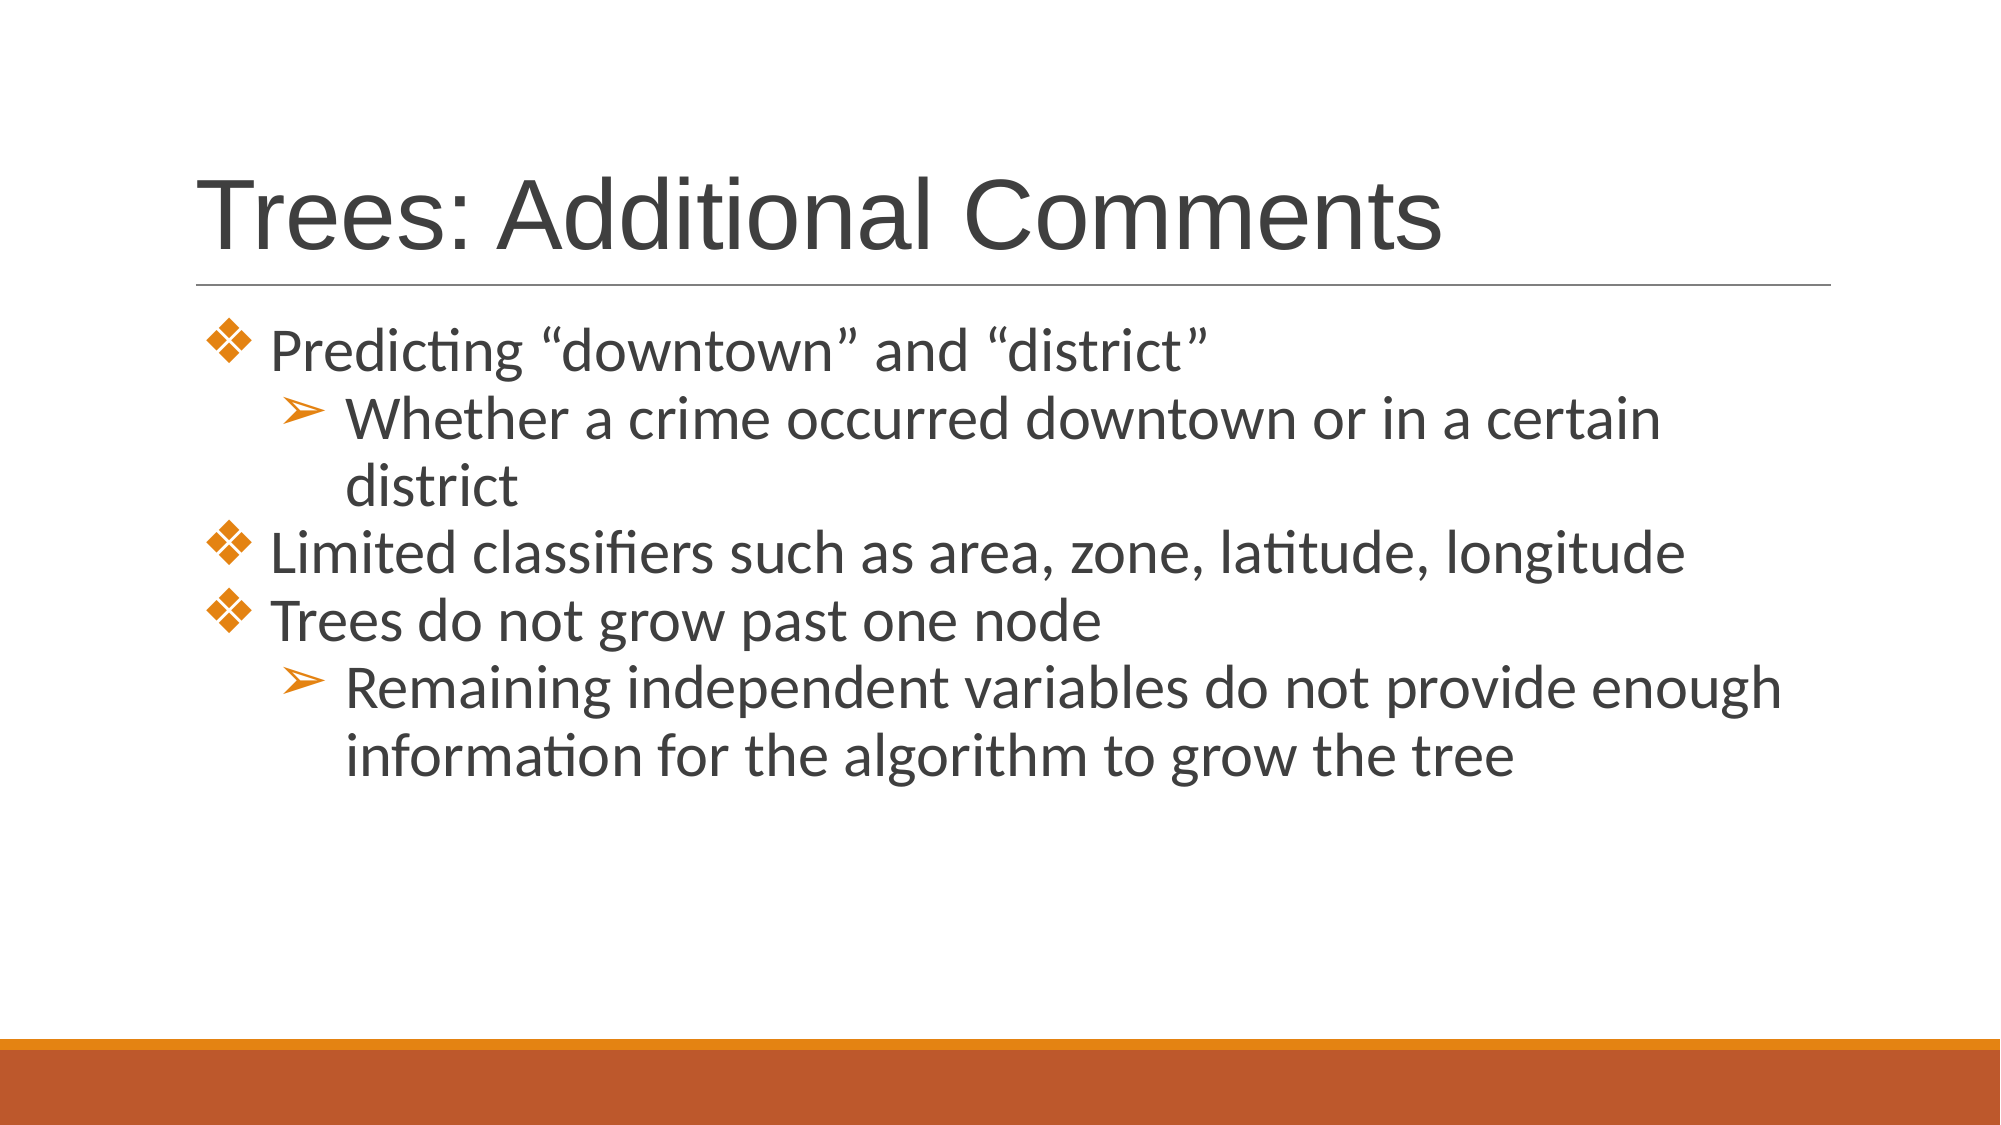

# Trees: Additional Comments
Predicting “downtown” and “district”
Whether a crime occurred downtown or in a certain district
Limited classifiers such as area, zone, latitude, longitude
Trees do not grow past one node
Remaining independent variables do not provide enough information for the algorithm to grow the tree